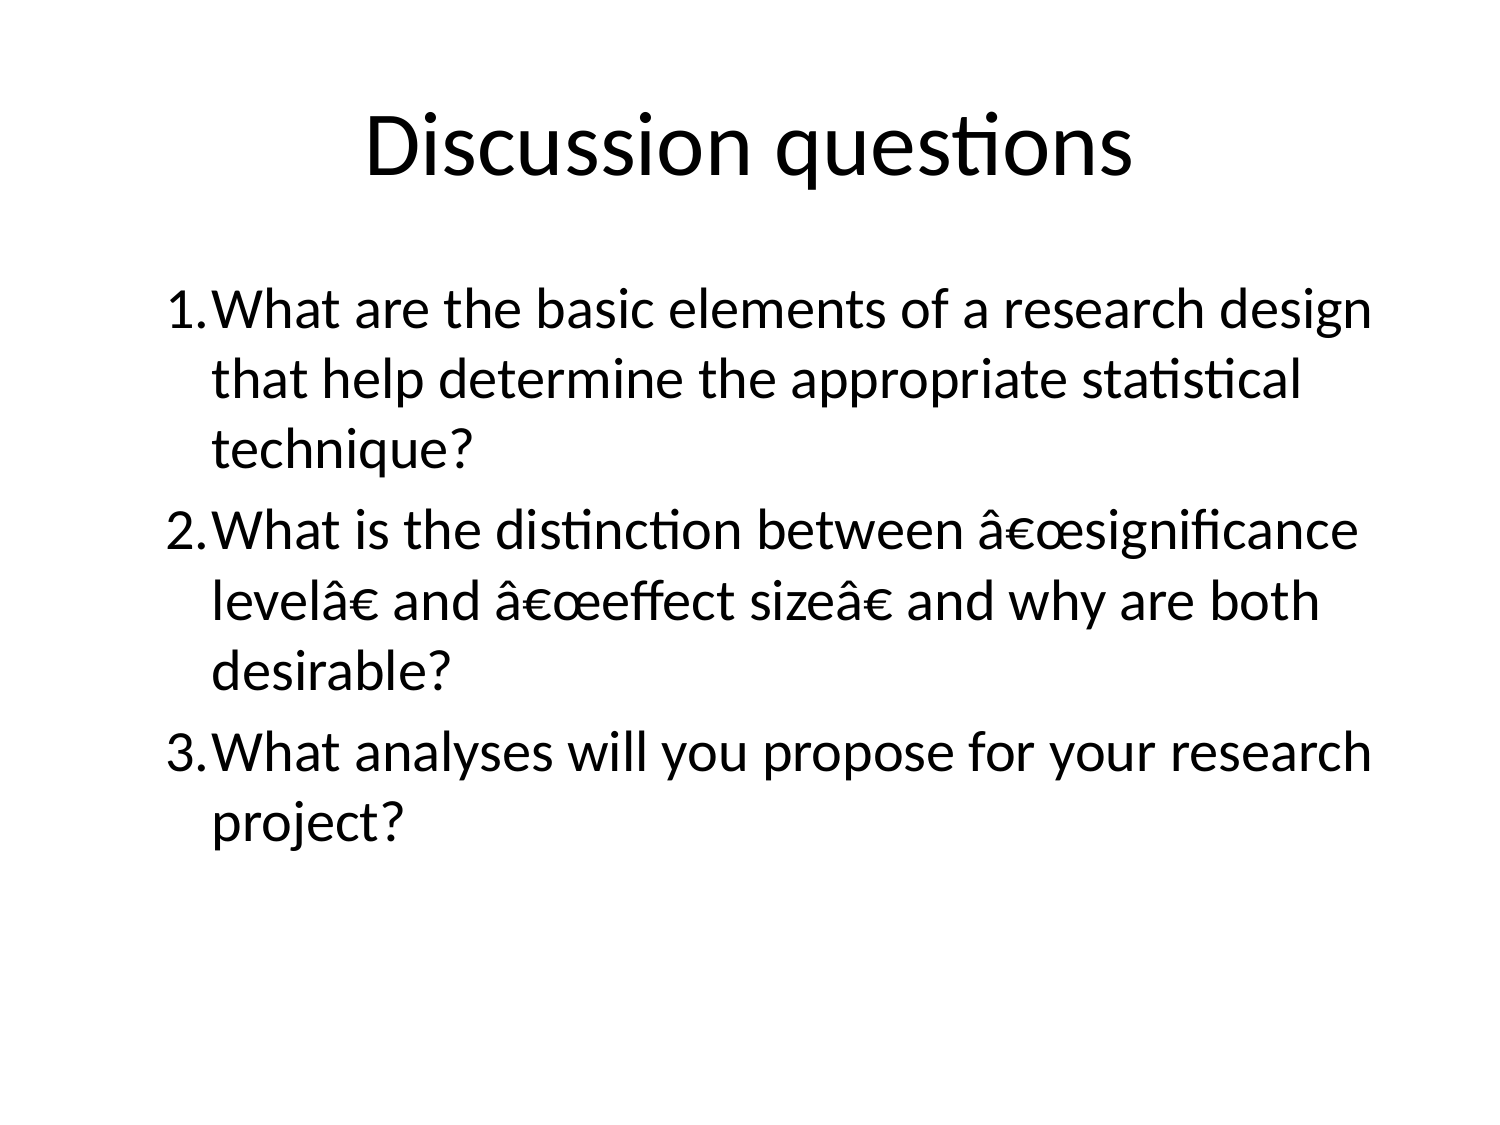

# Discussion questions
What are the basic elements of a research design that help determine the appropriate statistical technique?
What is the distinction between â€œsignificance levelâ€ and â€œeffect sizeâ€ and why are both desirable?
What analyses will you propose for your research project?